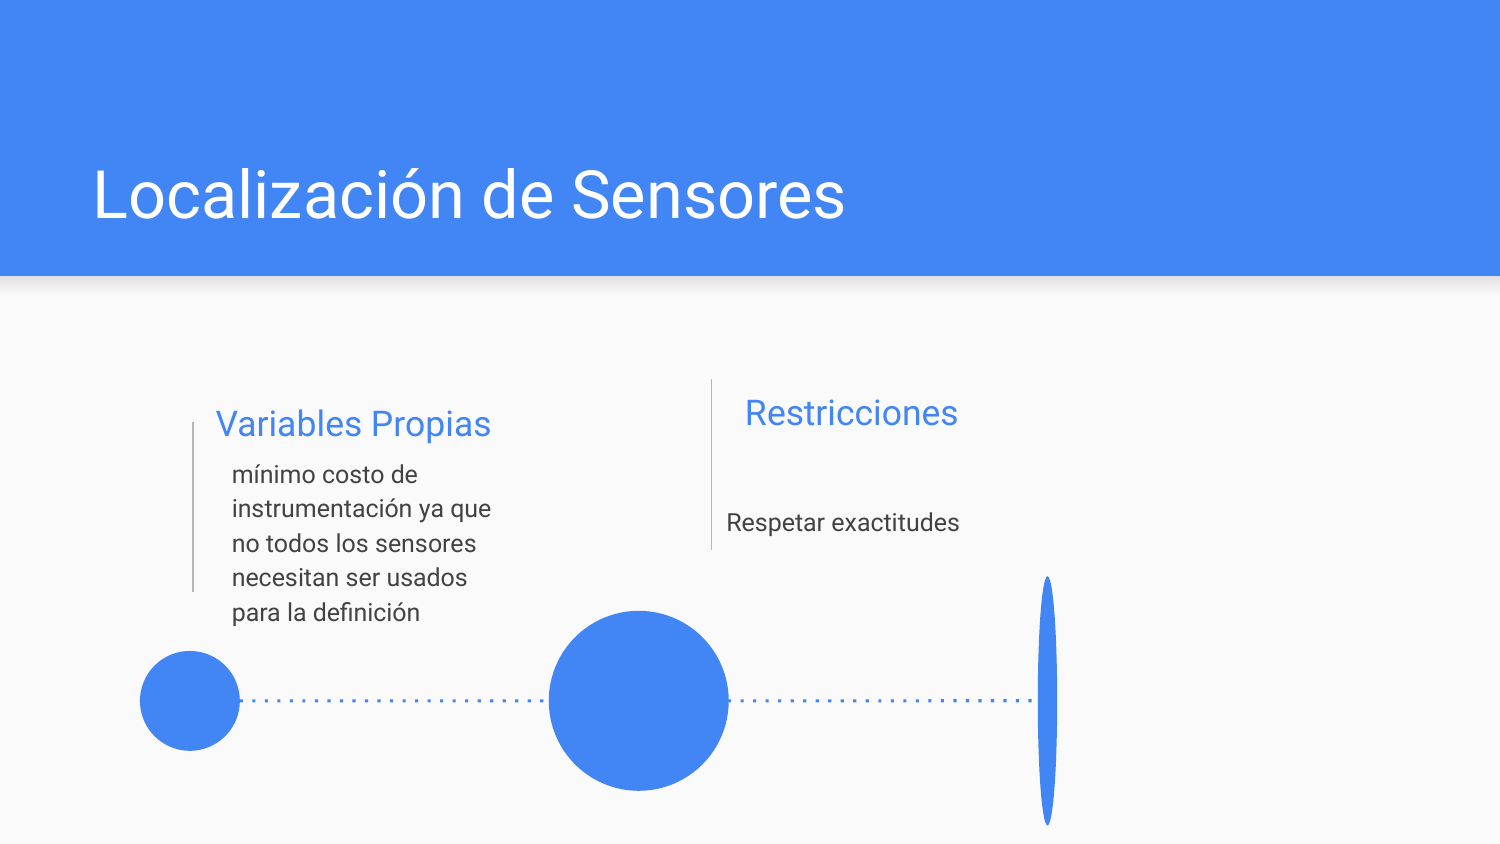

# Localización de Sensores
Restricciones
Variables Propias
mínimo costo de instrumentación ya que no todos los sensores necesitan ser usados para la definición
Respetar exactitudes